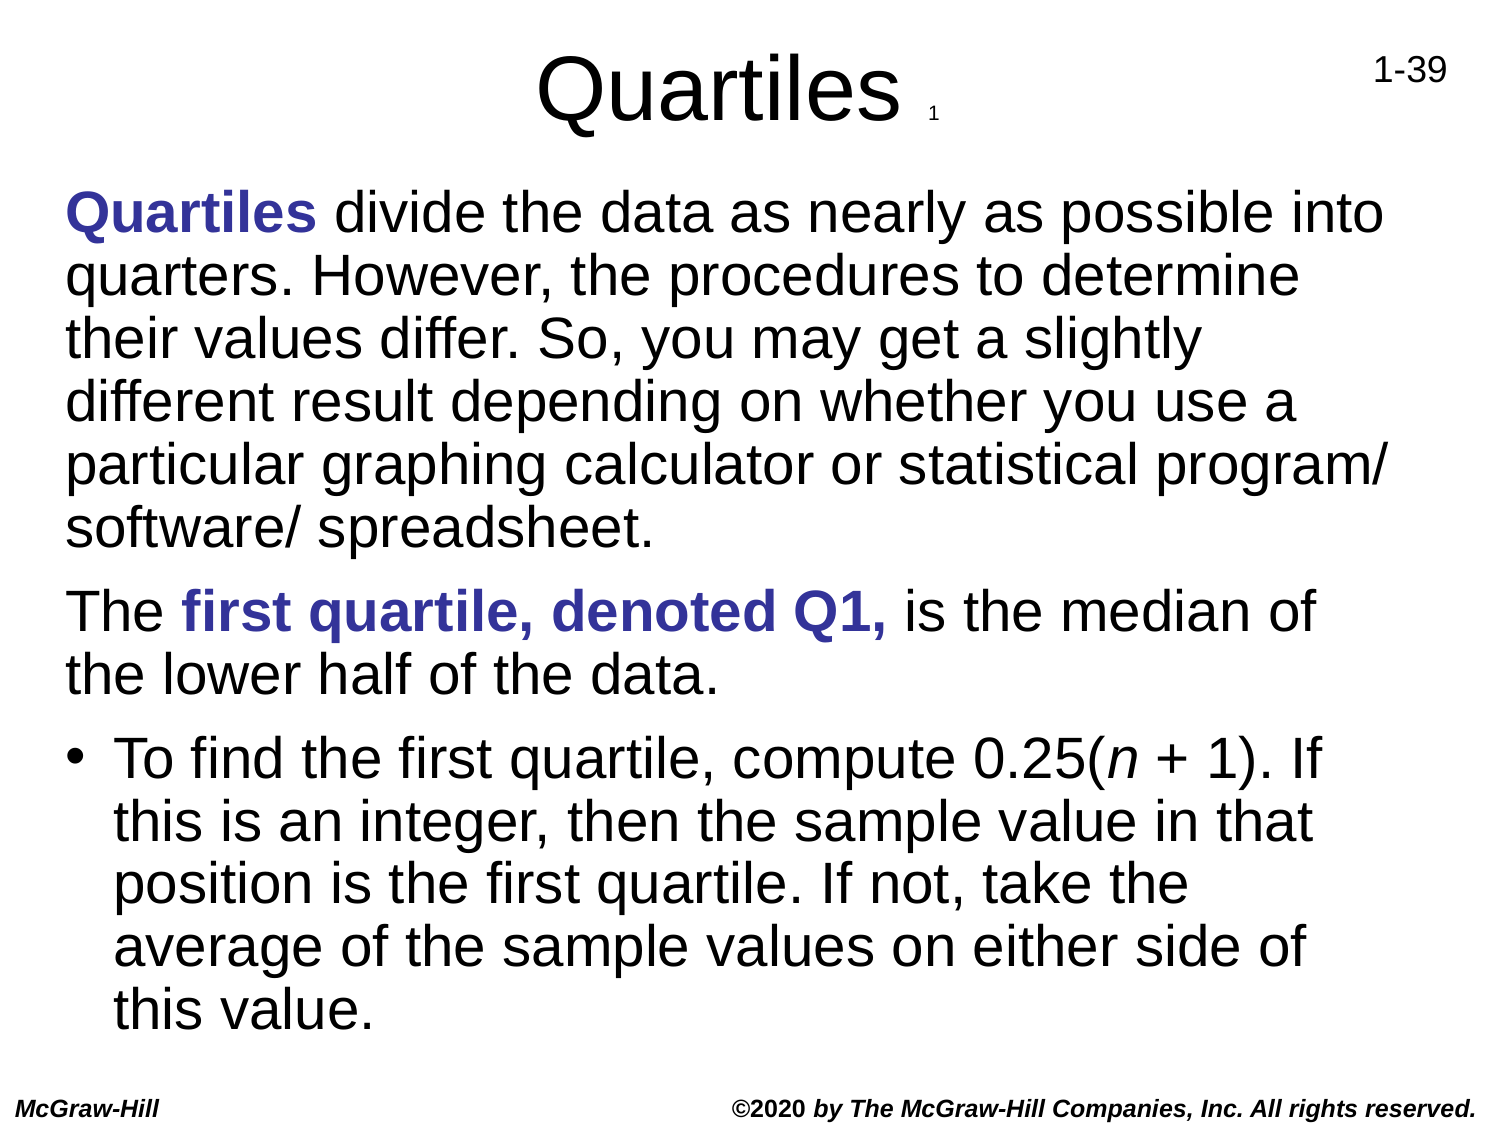

# Quartiles 1
Quartiles divide the data as nearly as possible into quarters. However, the procedures to determine their values differ. So, you may get a slightly different result depending on whether you use a particular graphing calculator or statistical program/ software/ spreadsheet.
The first quartile, denoted Q1, is the median of the lower half of the data.
To find the first quartile, compute 0.25(n + 1). If this is an integer, then the sample value in that position is the first quartile. If not, take the average of the sample values on either side of this value.